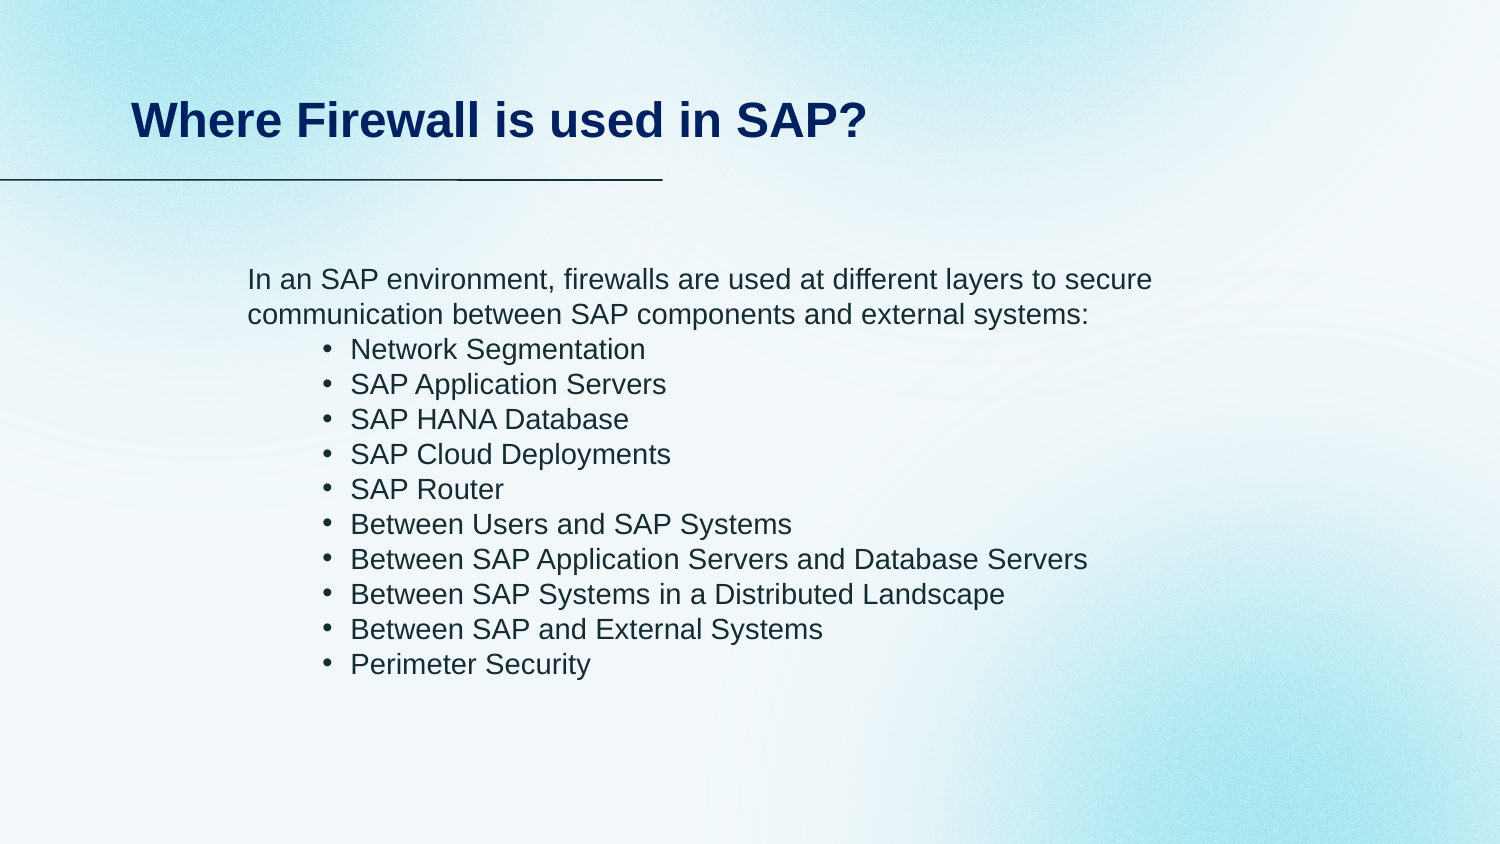

# Where Firewall is used in SAP?
In an SAP environment, firewalls are used at different layers to secure communication between SAP components and external systems:
Network Segmentation
SAP Application Servers
SAP HANA Database
SAP Cloud Deployments
SAP Router
Between Users and SAP Systems
Between SAP Application Servers and Database Servers
Between SAP Systems in a Distributed Landscape
Between SAP and External Systems
Perimeter Security